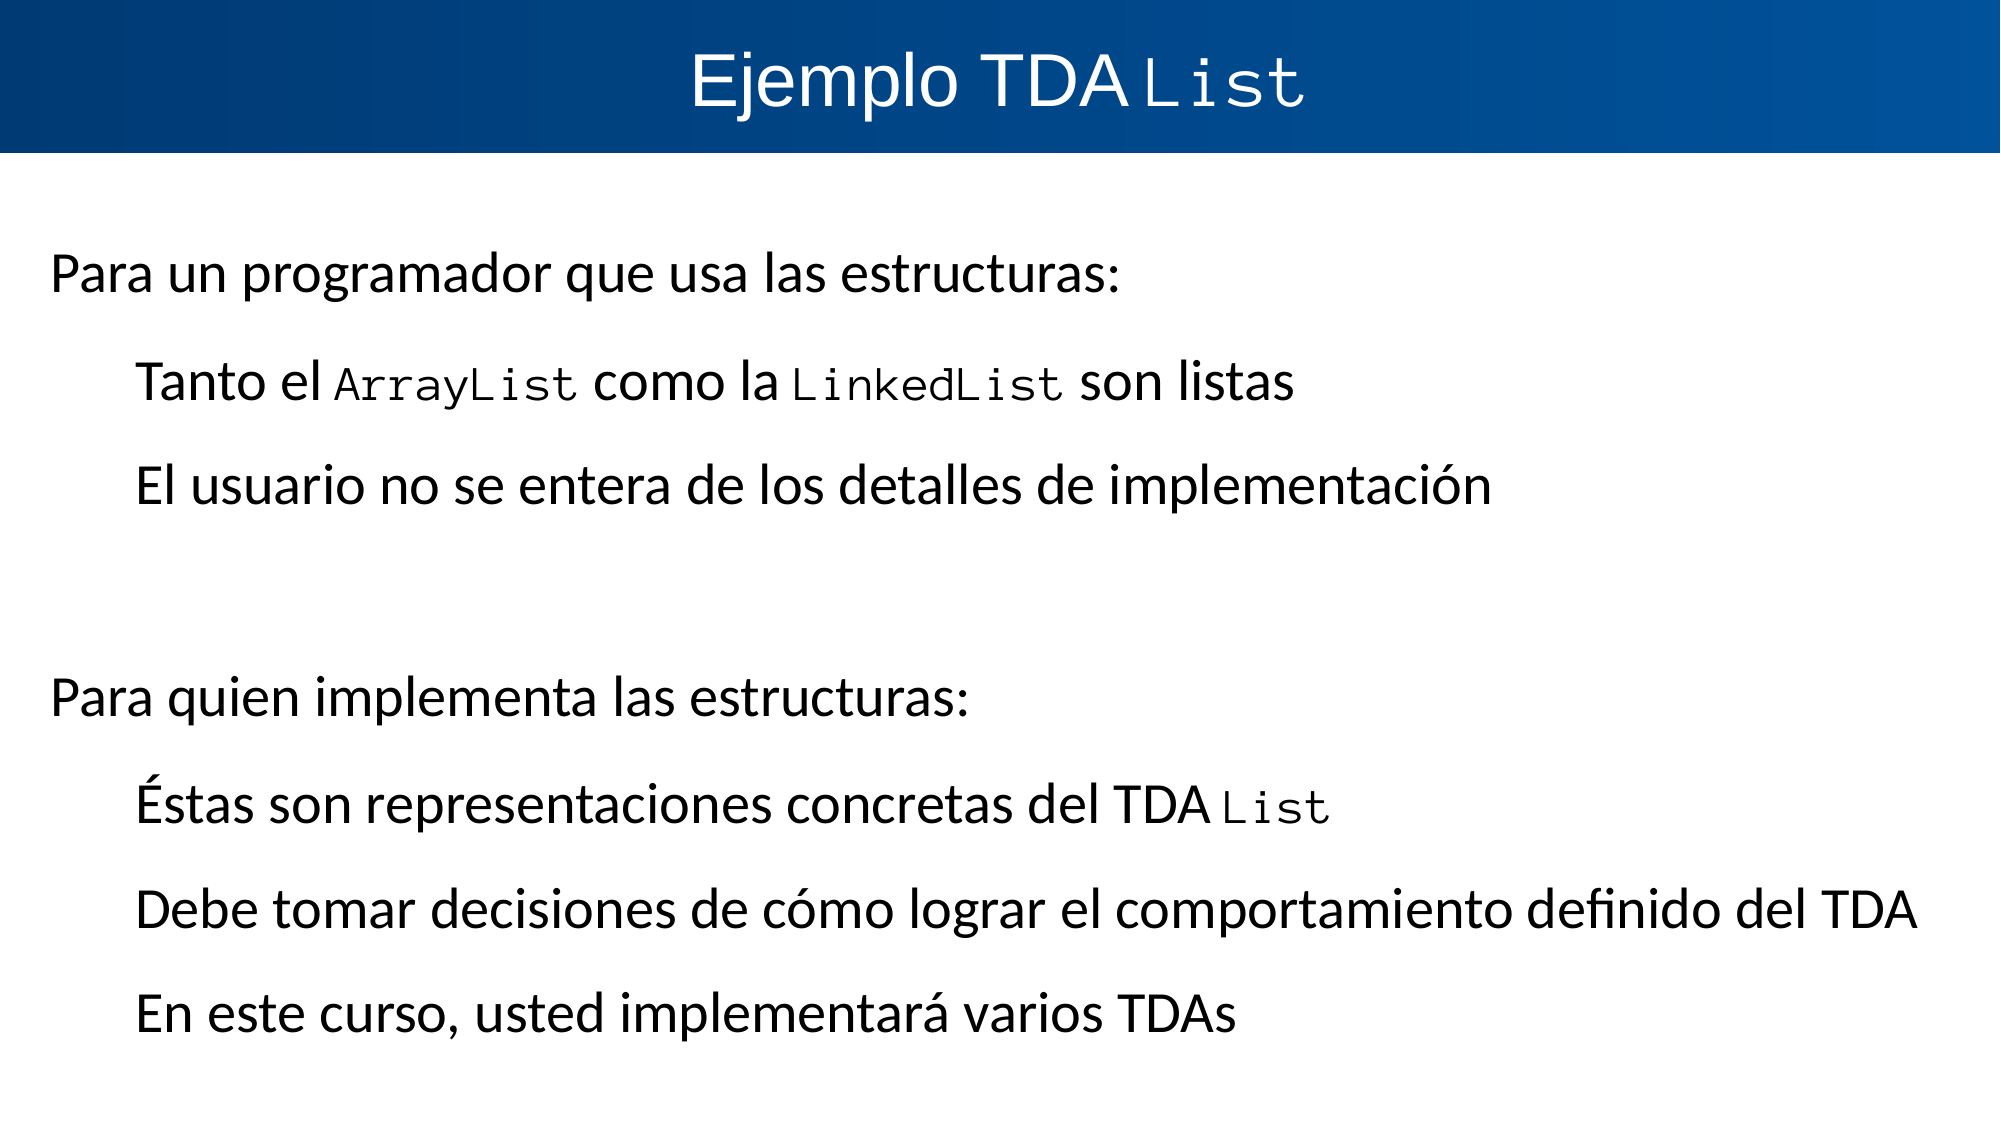

Ejemplo TDA List
Para un programador que usa las estructuras:
Tanto el ArrayList como la LinkedList son listas
El usuario no se entera de los detalles de implementación
Para quien implementa las estructuras:
Éstas son representaciones concretas del TDA List
Debe tomar decisiones de cómo lograr el comportamiento definido del TDA
En este curso, usted implementará varios TDAs